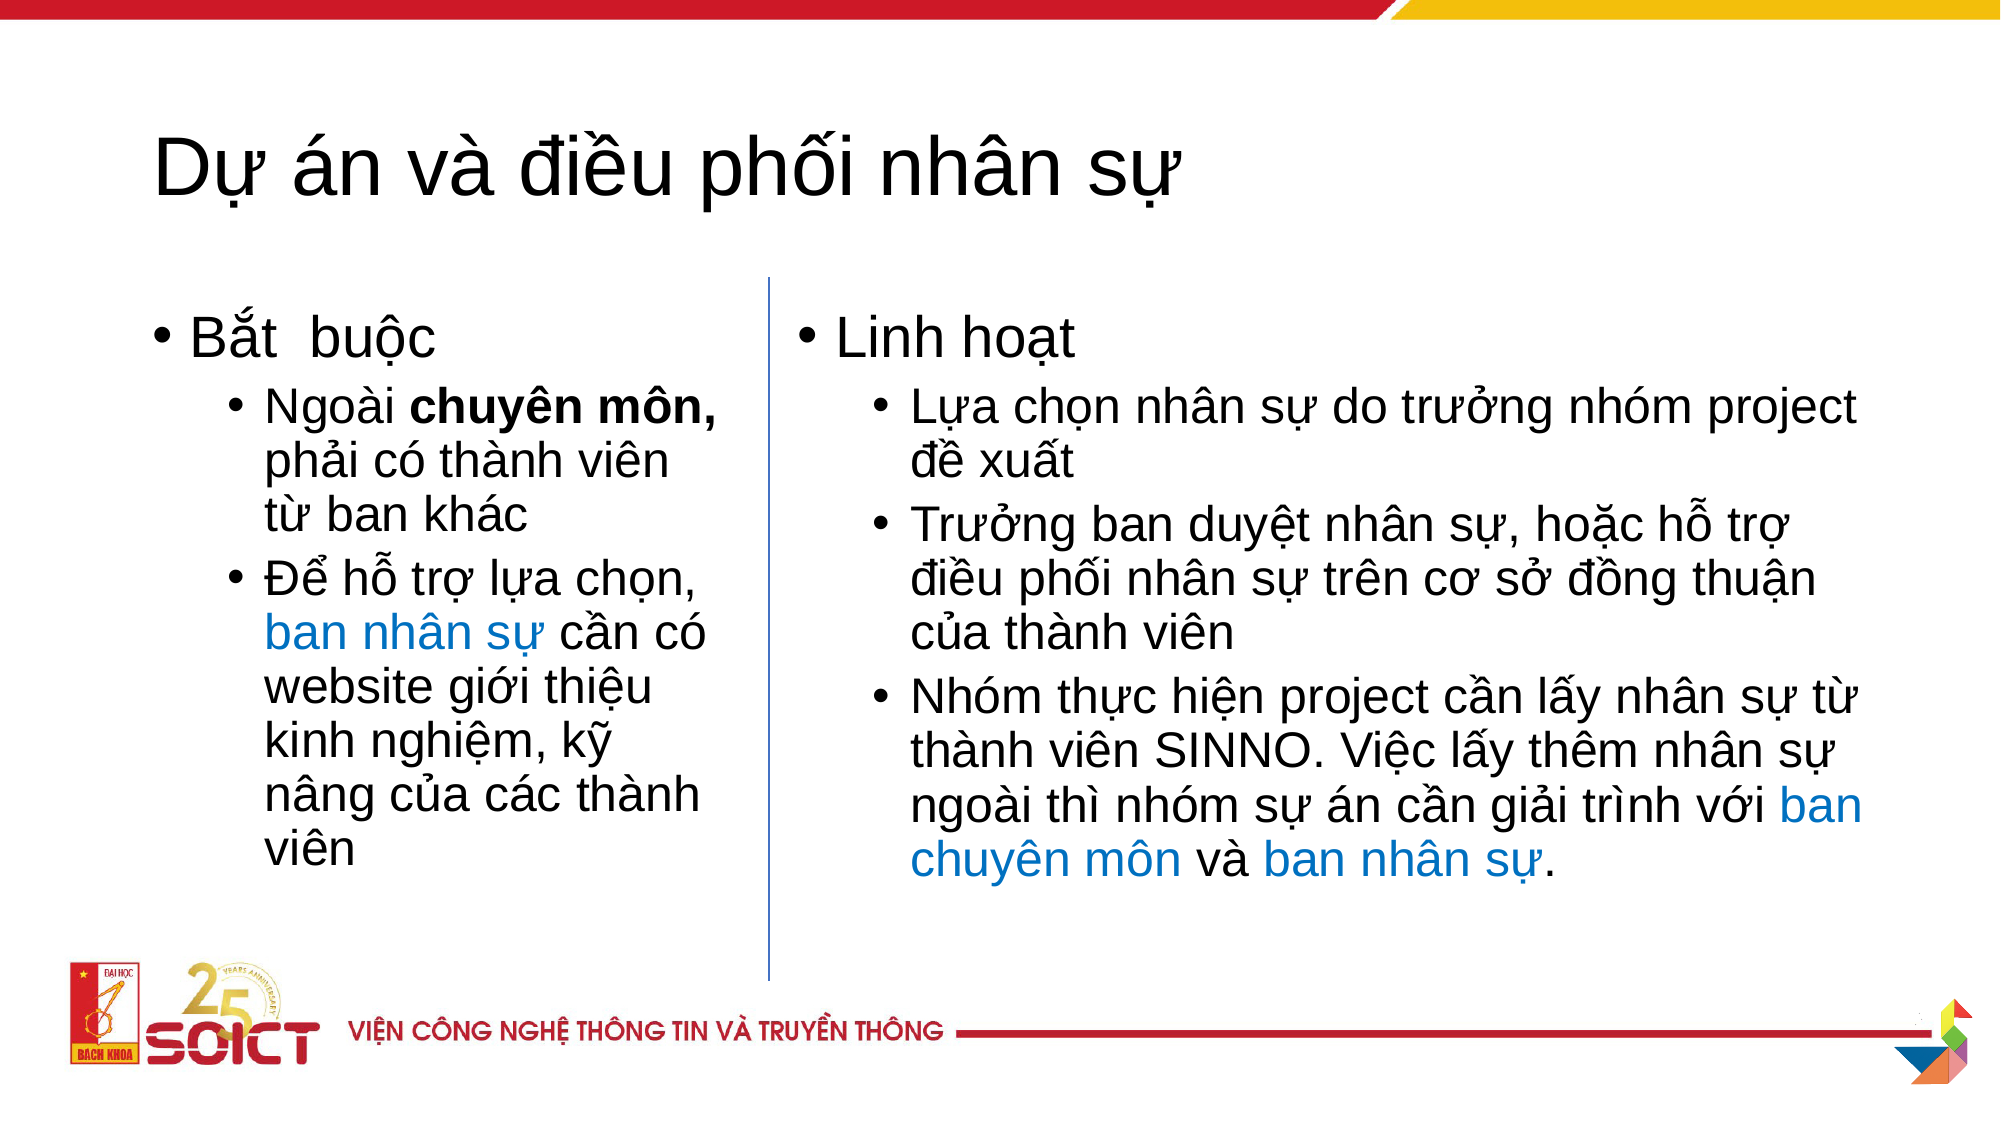

# Dự án và điều phối nhân sự
Bắt  buộc
Ngoài chuyên môn, phải có thành viên từ ban khác
Để hỗ trợ lựa chọn, ban nhân sự cần có website giới thiệu kinh nghiệm, kỹ nâng của các thành viên
Linh hoạt
Lựa chọn nhân sự do trưởng nhóm project đề xuất
Trưởng ban duyệt nhân sự, hoặc hỗ trợ điều phối nhân sự trên cơ sở đồng thuận của thành viên
Nhóm thực hiện project cần lấy nhân sự từ thành viên SINNO. Việc lấy thêm nhân sự ngoài thì nhóm sự án cần giải trình với ban chuyên môn và ban nhân sự.